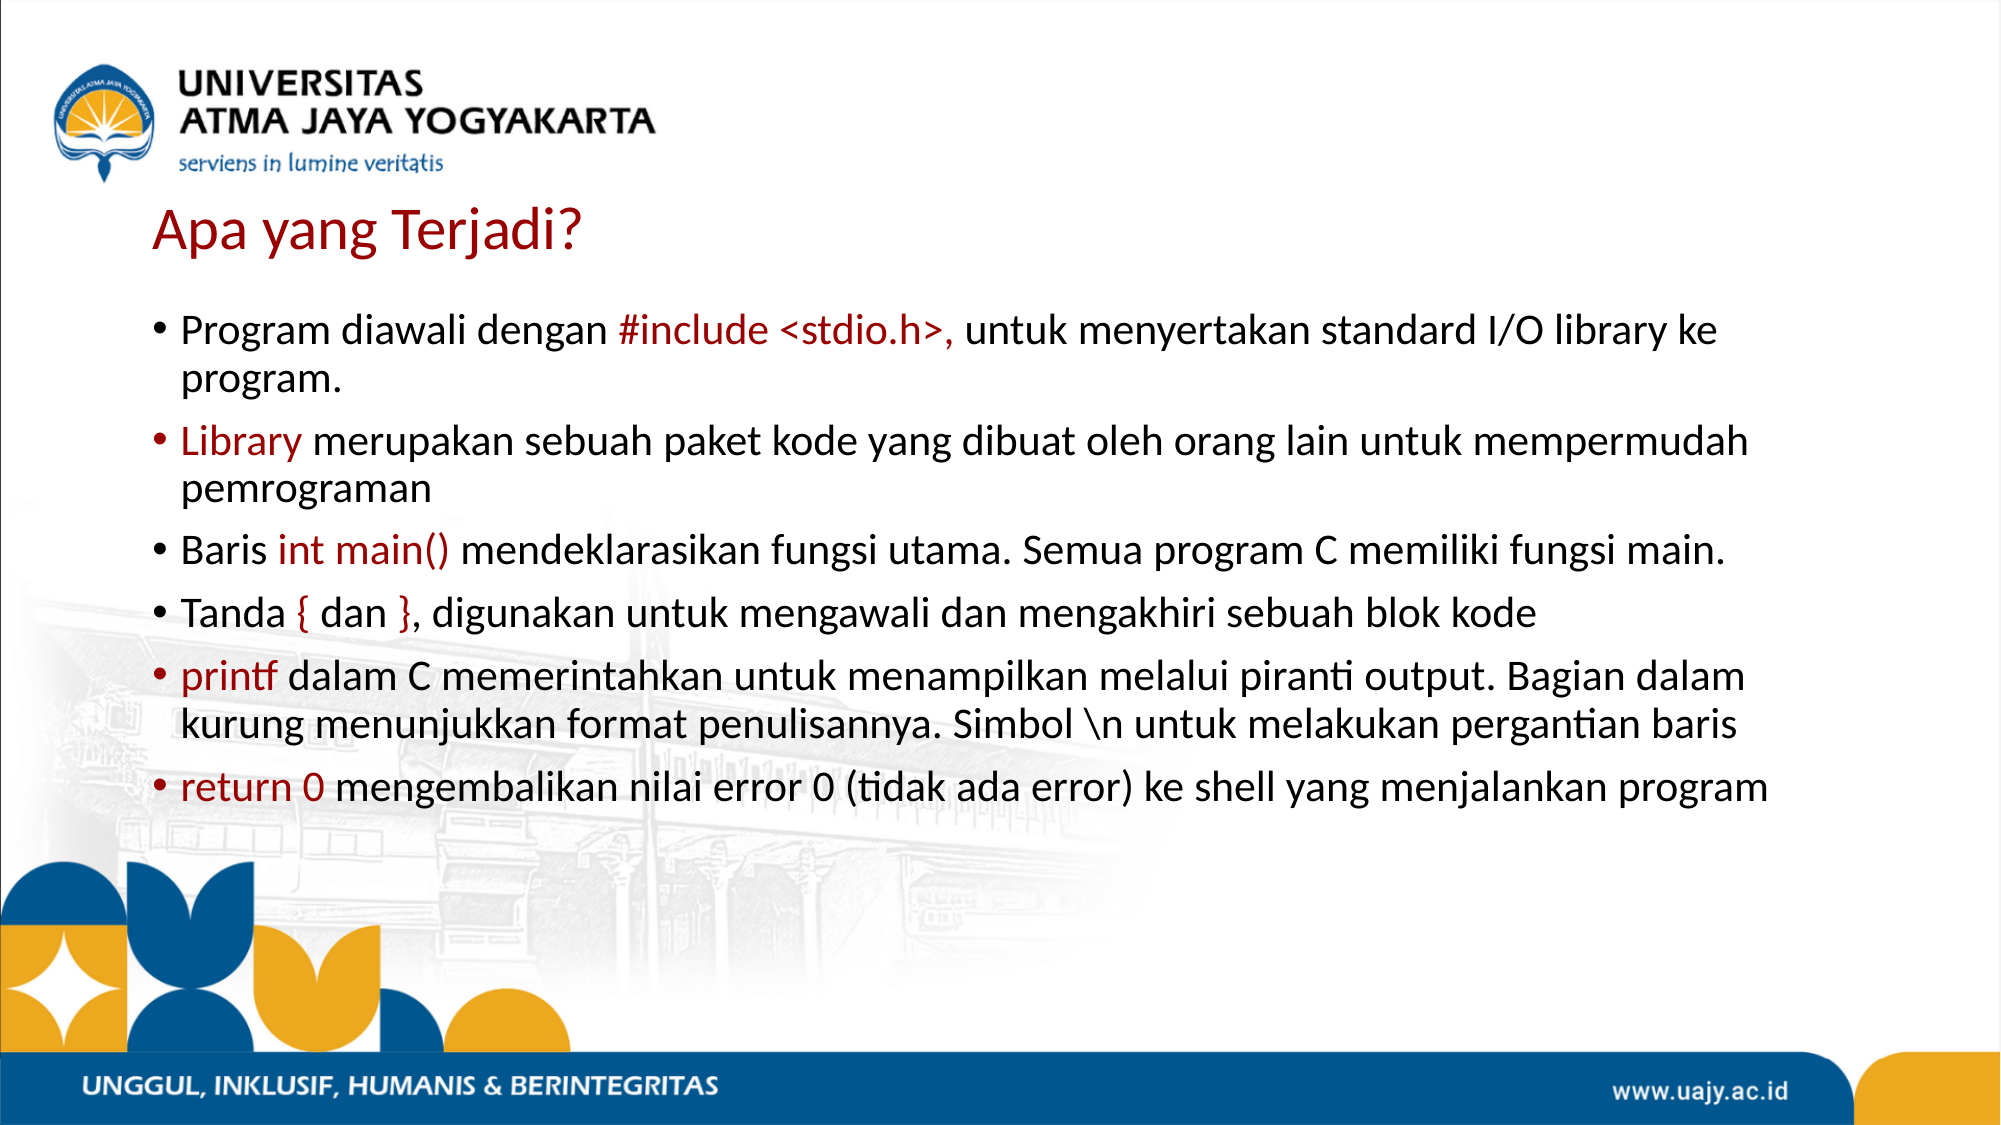

# Apa yang Terjadi?
Program diawali dengan #include <stdio.h>, untuk menyertakan standard I/O library ke program.
Library merupakan sebuah paket kode yang dibuat oleh orang lain untuk mempermudah pemrograman
Baris int main() mendeklarasikan fungsi utama. Semua program C memiliki fungsi main.
Tanda { dan }, digunakan untuk mengawali dan mengakhiri sebuah blok kode
printf dalam C memerintahkan untuk menampilkan melalui piranti output. Bagian dalam kurung menunjukkan format penulisannya. Simbol \n untuk melakukan pergantian baris
return 0 mengembalikan nilai error 0 (tidak ada error) ke shell yang menjalankan program